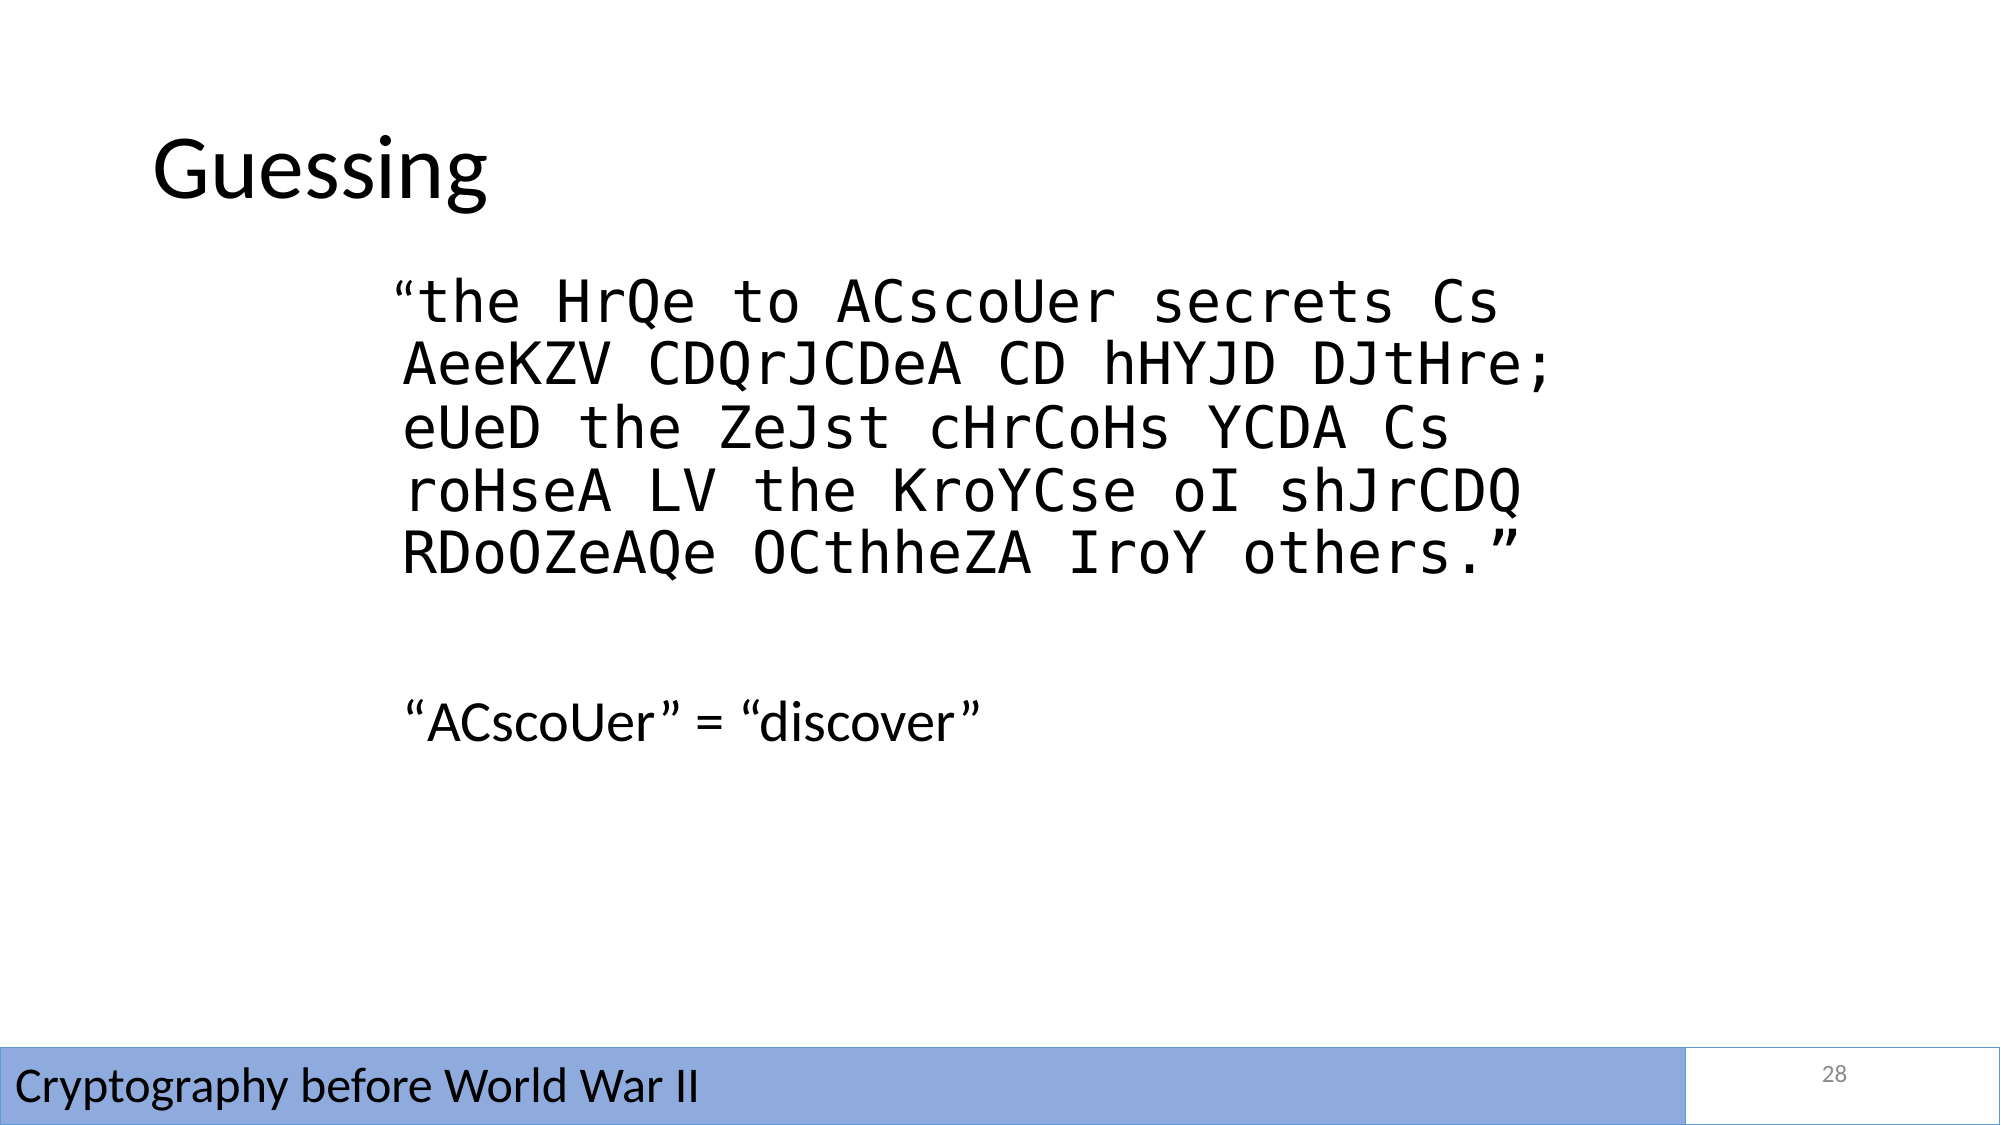

# Guessing
  “the HrQe to ACscoUer secrets Cs AeeKZV CDQrJCDeA CD hHYJD DJtHre; eUeD the ZeJst cHrCoHs YCDA Cs roHseA LV the KroYCse oI shJrCDQ RDoOZeAQe OCthheZA IroY others.”

	“ACscoUer” = “discover”
28
Cryptography before World War II